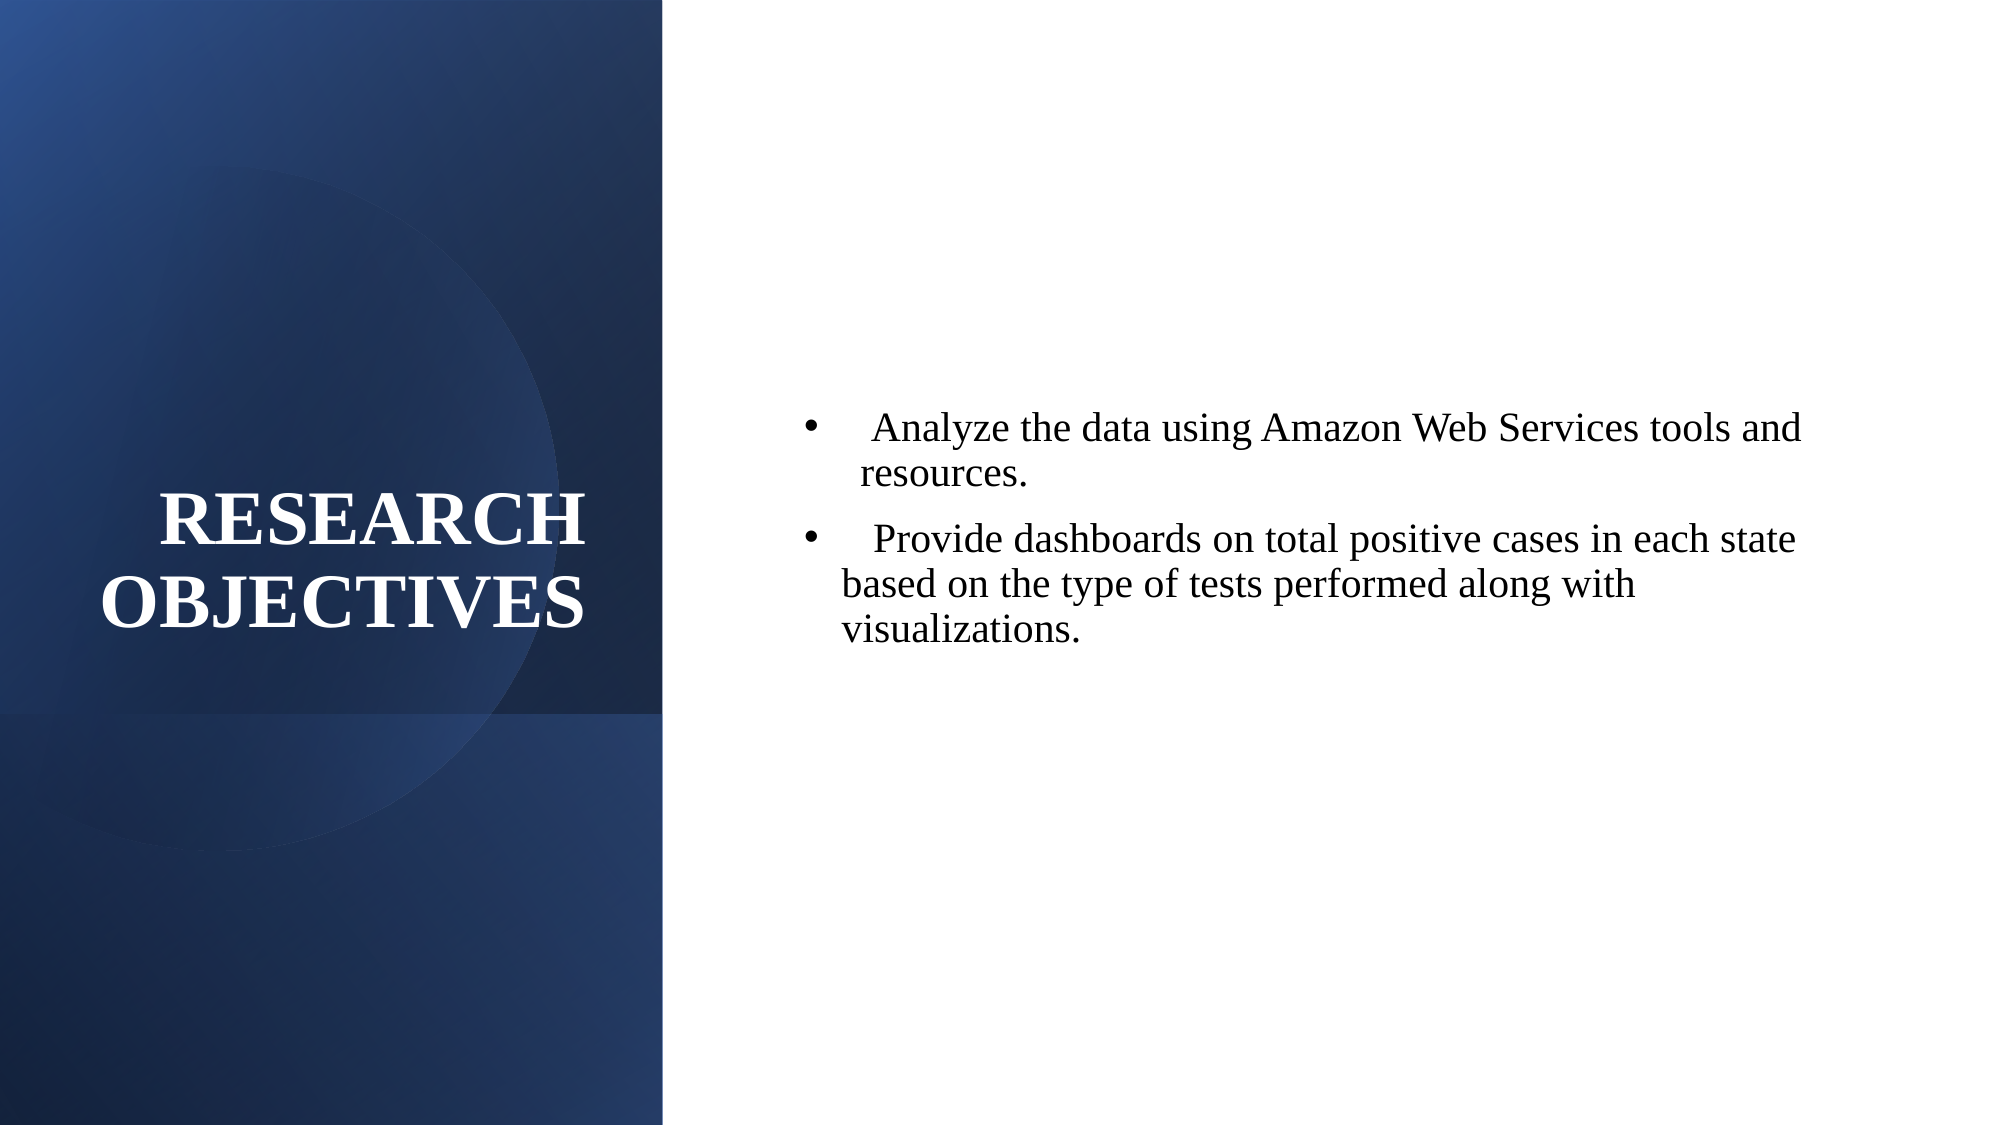

# RESEARCH OBJECTIVES
 Analyze the data using Amazon Web Services tools and resources.
   Provide dashboards on total positive cases in each state based on the type of tests performed along with visualizations.